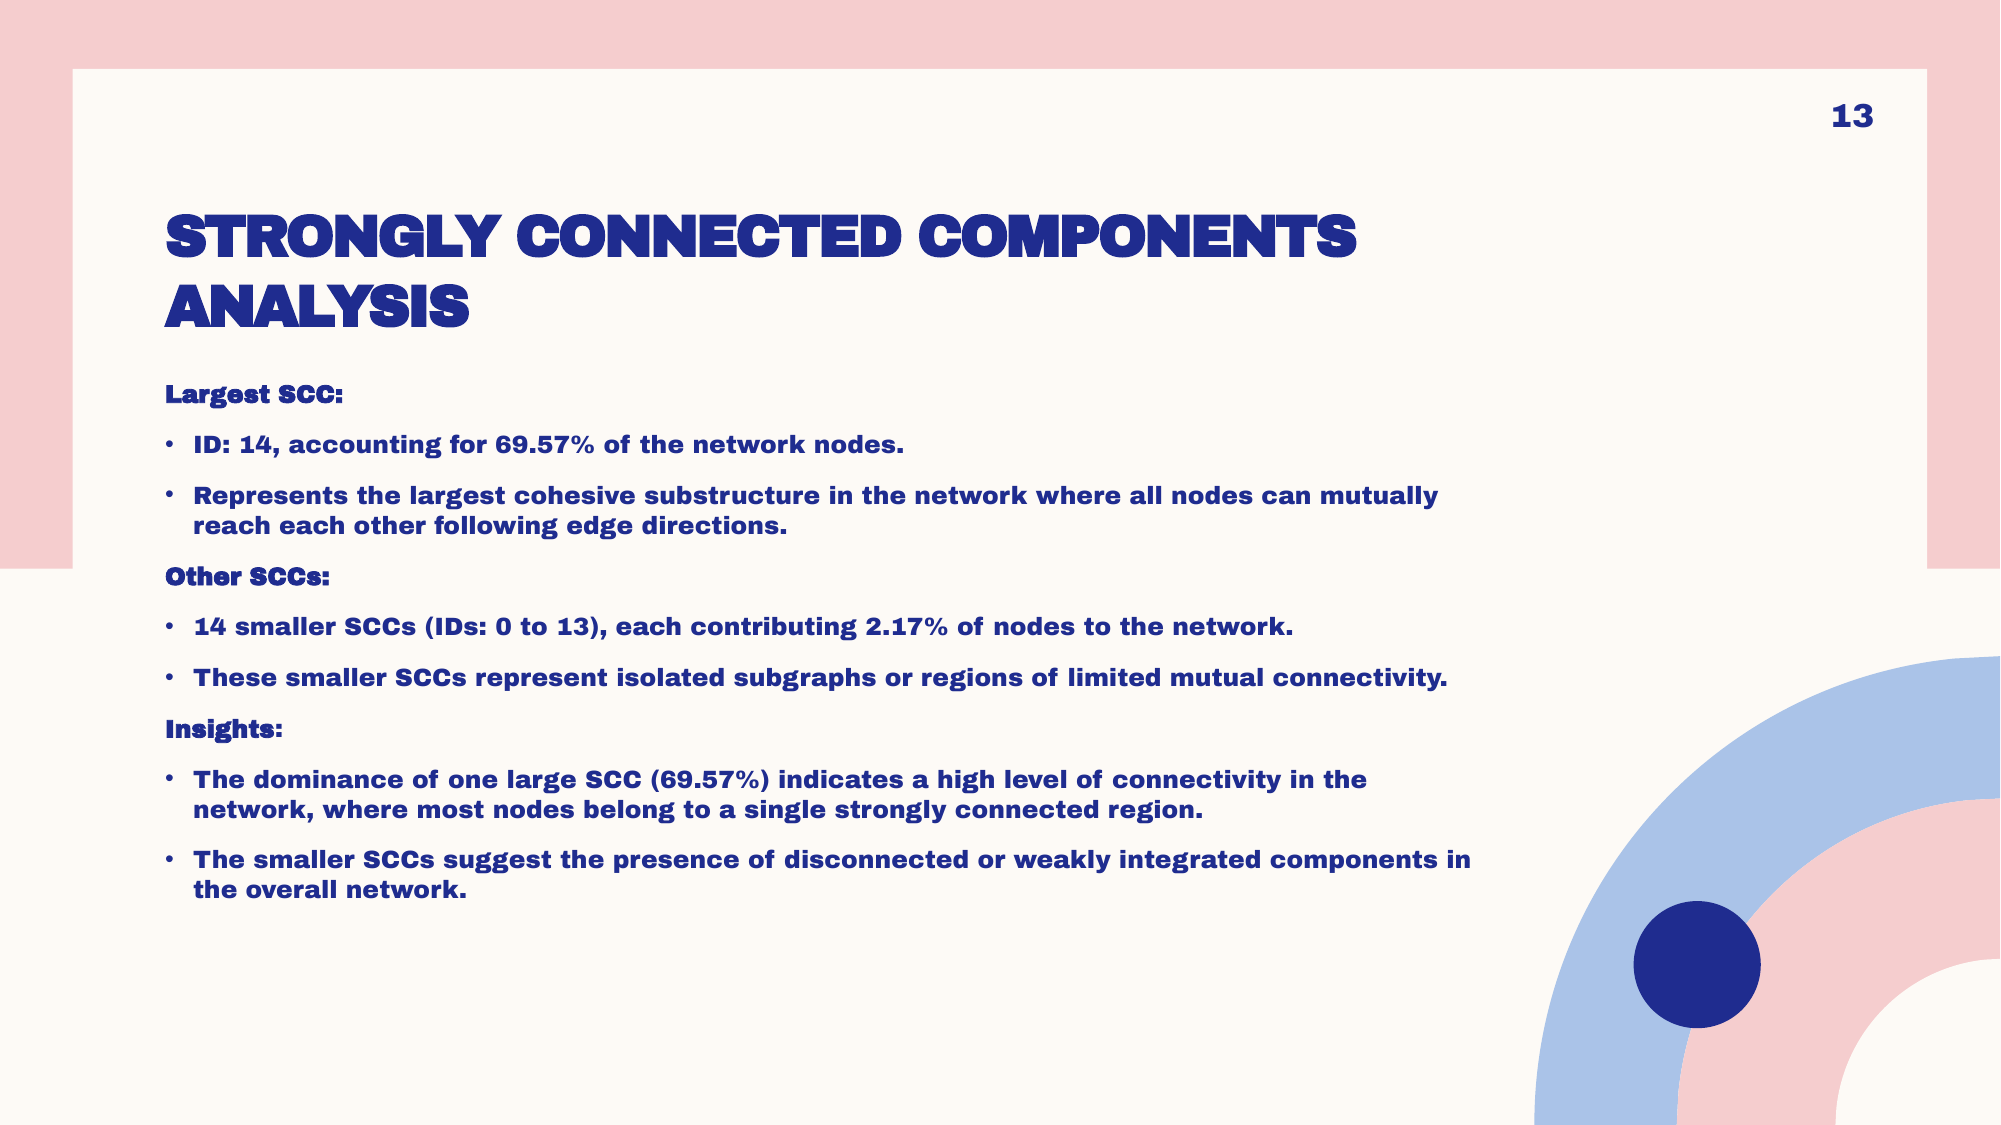

13
# Strongly Connected Components Analysis
Largest SCC:
ID: 14, accounting for 69.57% of the network nodes.
Represents the largest cohesive substructure in the network where all nodes can mutually reach each other following edge directions.
Other SCCs:
14 smaller SCCs (IDs: 0 to 13), each contributing 2.17% of nodes to the network.
These smaller SCCs represent isolated subgraphs or regions of limited mutual connectivity.
Insights:
The dominance of one large SCC (69.57%) indicates a high level of connectivity in the network, where most nodes belong to a single strongly connected region.
The smaller SCCs suggest the presence of disconnected or weakly integrated components in the overall network.